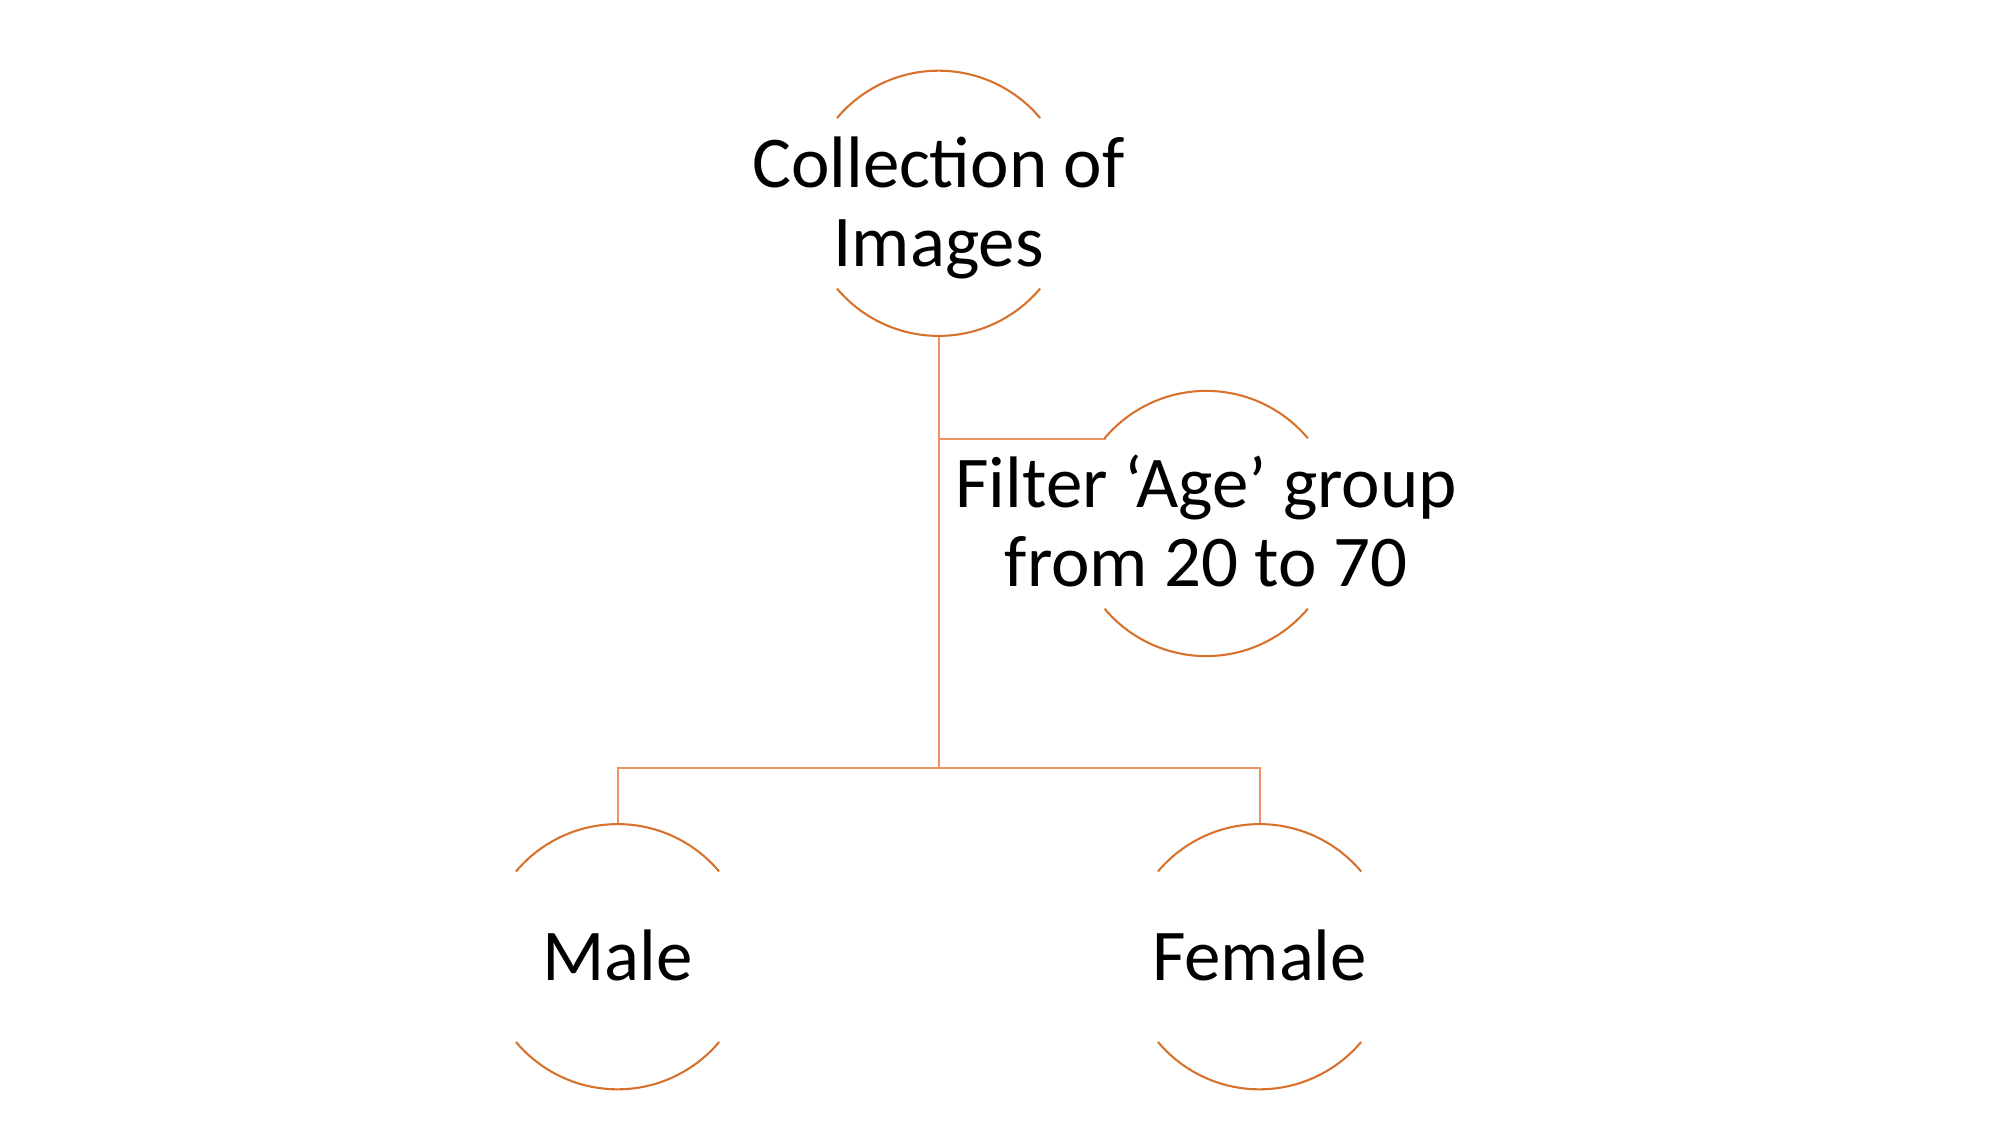

Collection of Images
Male
Female
Filter ‘Age’ group from 20 to 70